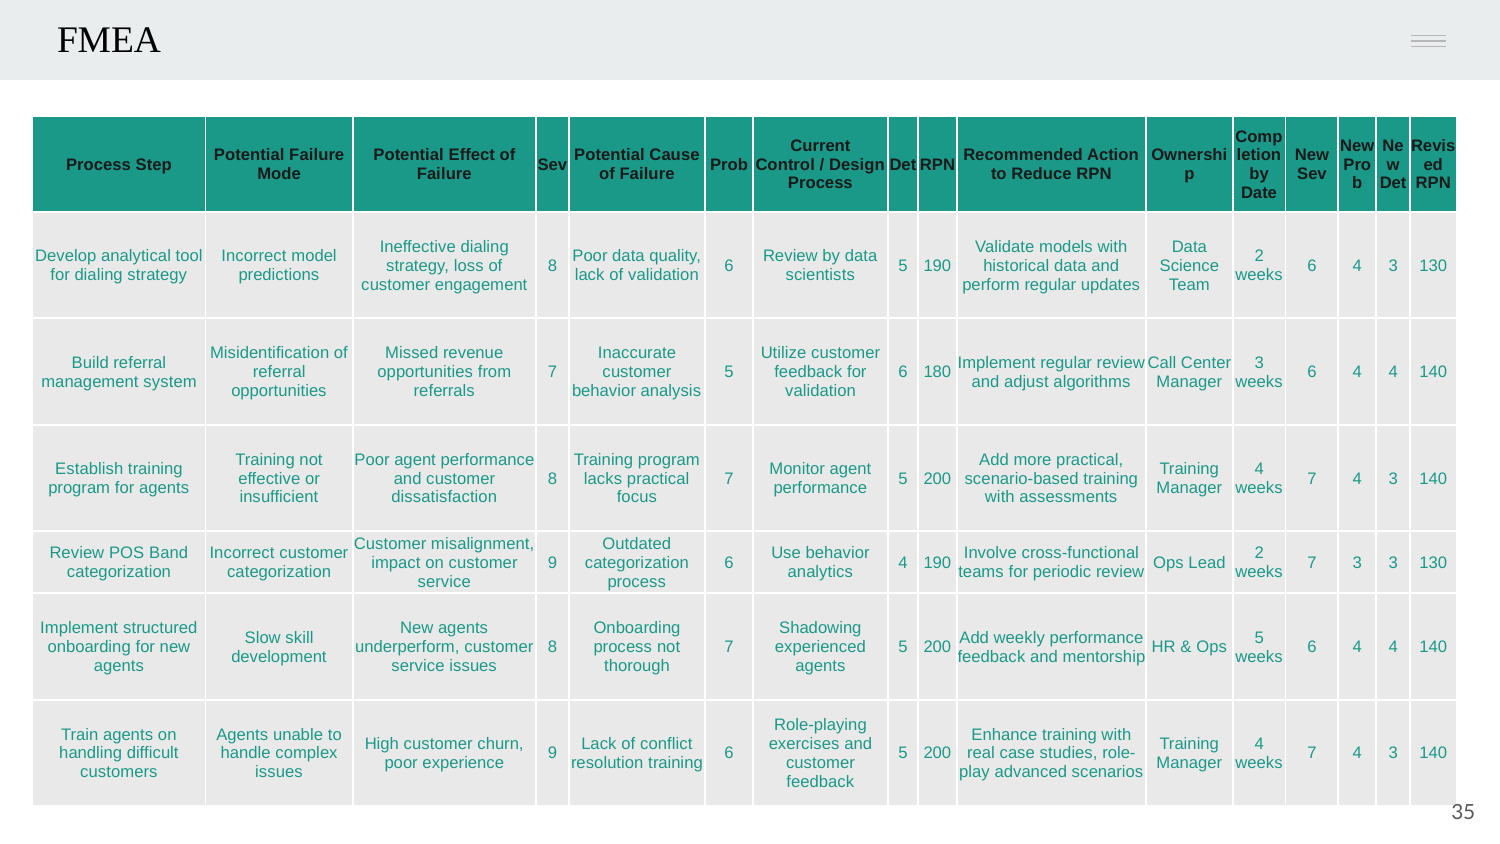

FMEA
| Process Step | Potential Failure Mode | Potential Effect of Failure | Sev | Potential Cause of Failure | Prob | Current Control / Design Process | Det | RPN | Recommended Action to Reduce RPN | Ownership | Completion by Date | New Sev | New Prob | New Det | Revised RPN |
| --- | --- | --- | --- | --- | --- | --- | --- | --- | --- | --- | --- | --- | --- | --- | --- |
| Develop analytical tool for dialing strategy | Incorrect model predictions | Ineffective dialing strategy, loss of customer engagement | 8 | Poor data quality, lack of validation | 6 | Review by data scientists | 5 | 190 | Validate models with historical data and perform regular updates | Data Science Team | 2 weeks | 6 | 4 | 3 | 130 |
| Build referral management system | Misidentification of referral opportunities | Missed revenue opportunities from referrals | 7 | Inaccurate customer behavior analysis | 5 | Utilize customer feedback for validation | 6 | 180 | Implement regular review and adjust algorithms | Call Center Manager | 3 weeks | 6 | 4 | 4 | 140 |
| Establish training program for agents | Training not effective or insufficient | Poor agent performance and customer dissatisfaction | 8 | Training program lacks practical focus | 7 | Monitor agent performance | 5 | 200 | Add more practical, scenario-based training with assessments | Training Manager | 4 weeks | 7 | 4 | 3 | 140 |
| Review POS Band categorization | Incorrect customer categorization | Customer misalignment, impact on customer service | 9 | Outdated categorization process | 6 | Use behavior analytics | 4 | 190 | Involve cross-functional teams for periodic review | Ops Lead | 2 weeks | 7 | 3 | 3 | 130 |
| Implement structured onboarding for new agents | Slow skill development | New agents underperform, customer service issues | 8 | Onboarding process not thorough | 7 | Shadowing experienced agents | 5 | 200 | Add weekly performance feedback and mentorship | HR & Ops | 5 weeks | 6 | 4 | 4 | 140 |
| Train agents on handling difficult customers | Agents unable to handle complex issues | High customer churn, poor experience | 9 | Lack of conflict resolution training | 6 | Role-playing exercises and customer feedback | 5 | 200 | Enhance training with real case studies, role-play advanced scenarios | Training Manager | 4 weeks | 7 | 4 | 3 | 140 |
35